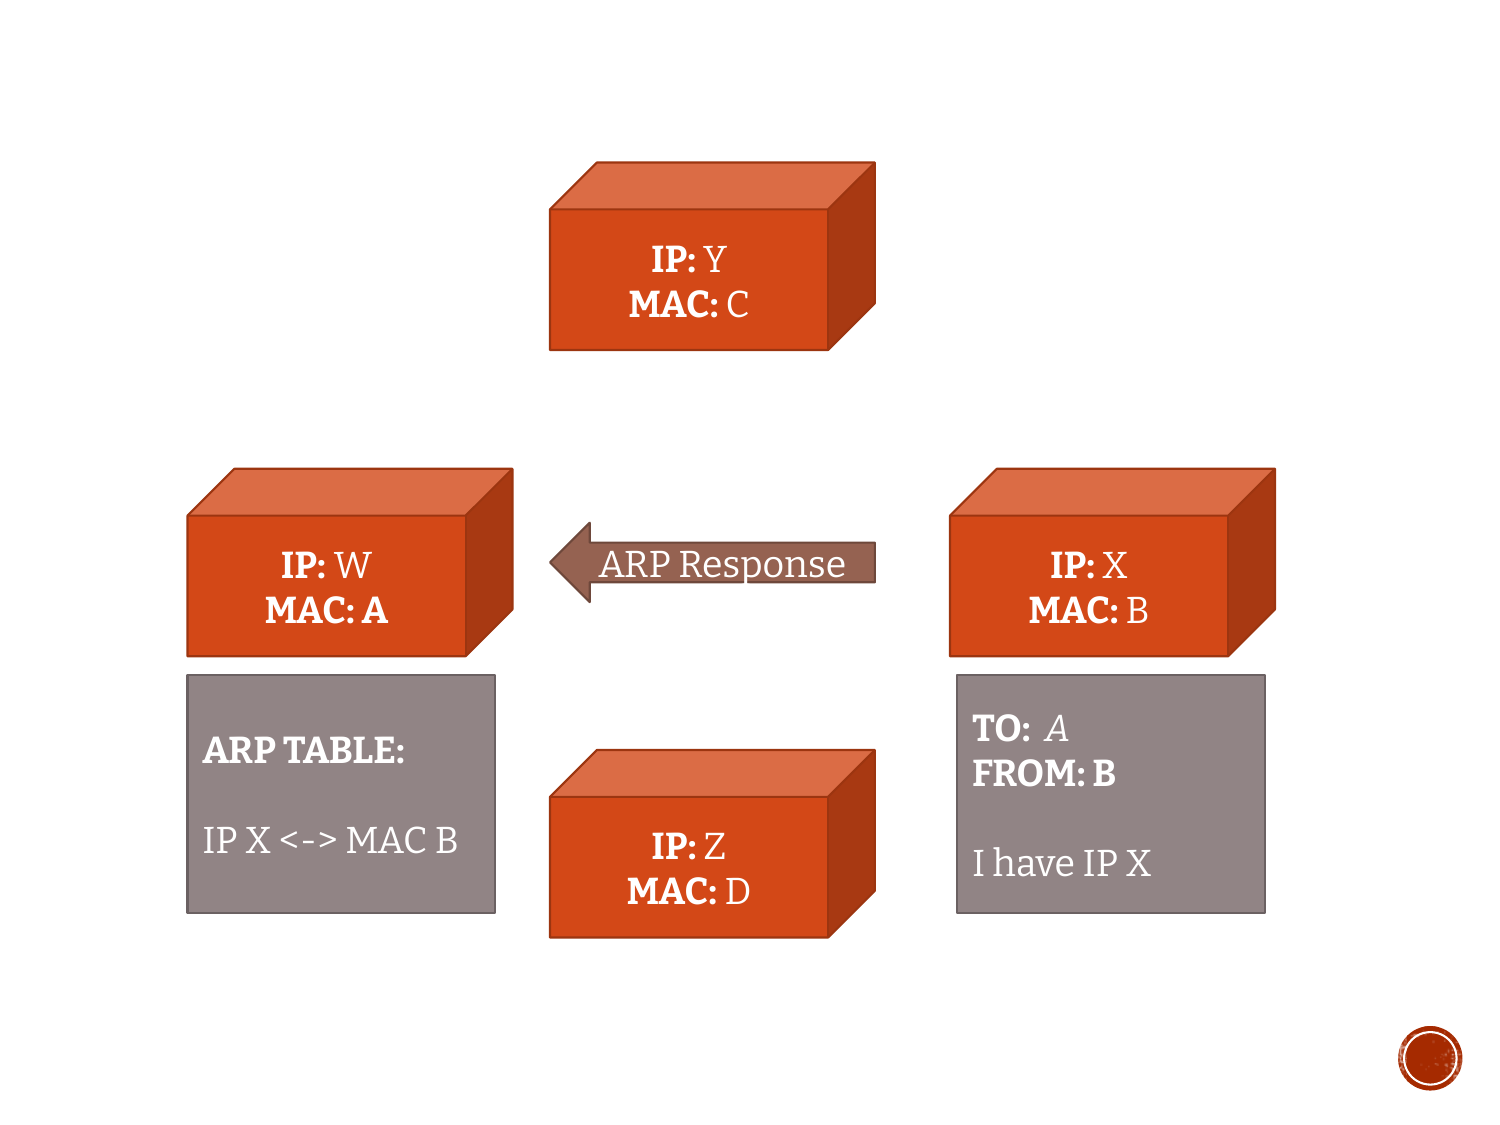

IP: Y
MAC: C
IP: W
MAC: A
IP: X
MAC: B
ARP Response
ARP TABLE:

IP X <-> MAC B
TO:  A
FROM: B

I have IP X
IP: Z
MAC: D